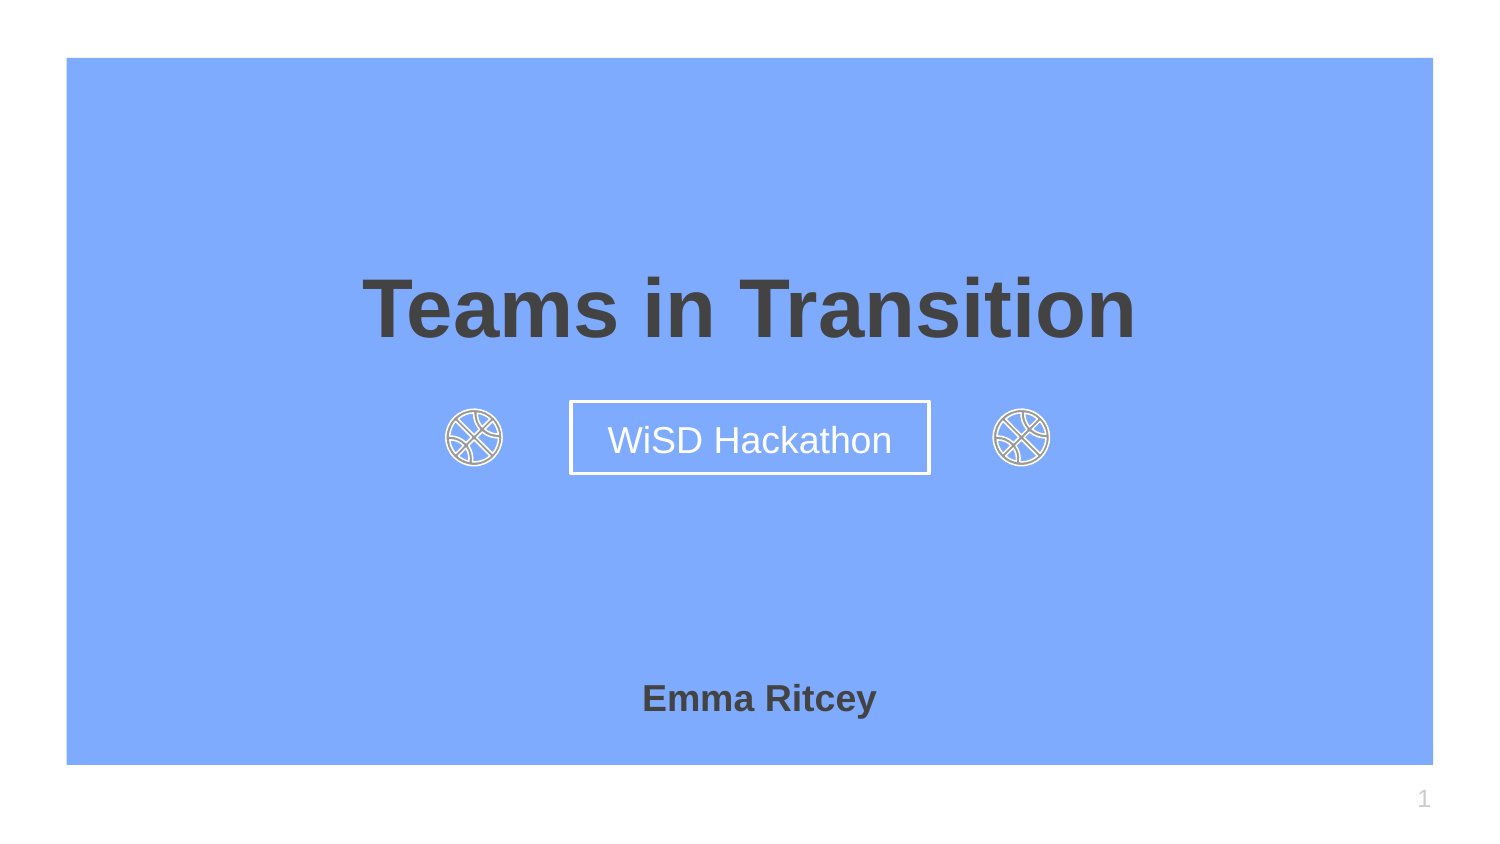

# Teams in Transition
WiSD Hackathon

Emma Ritcey
1